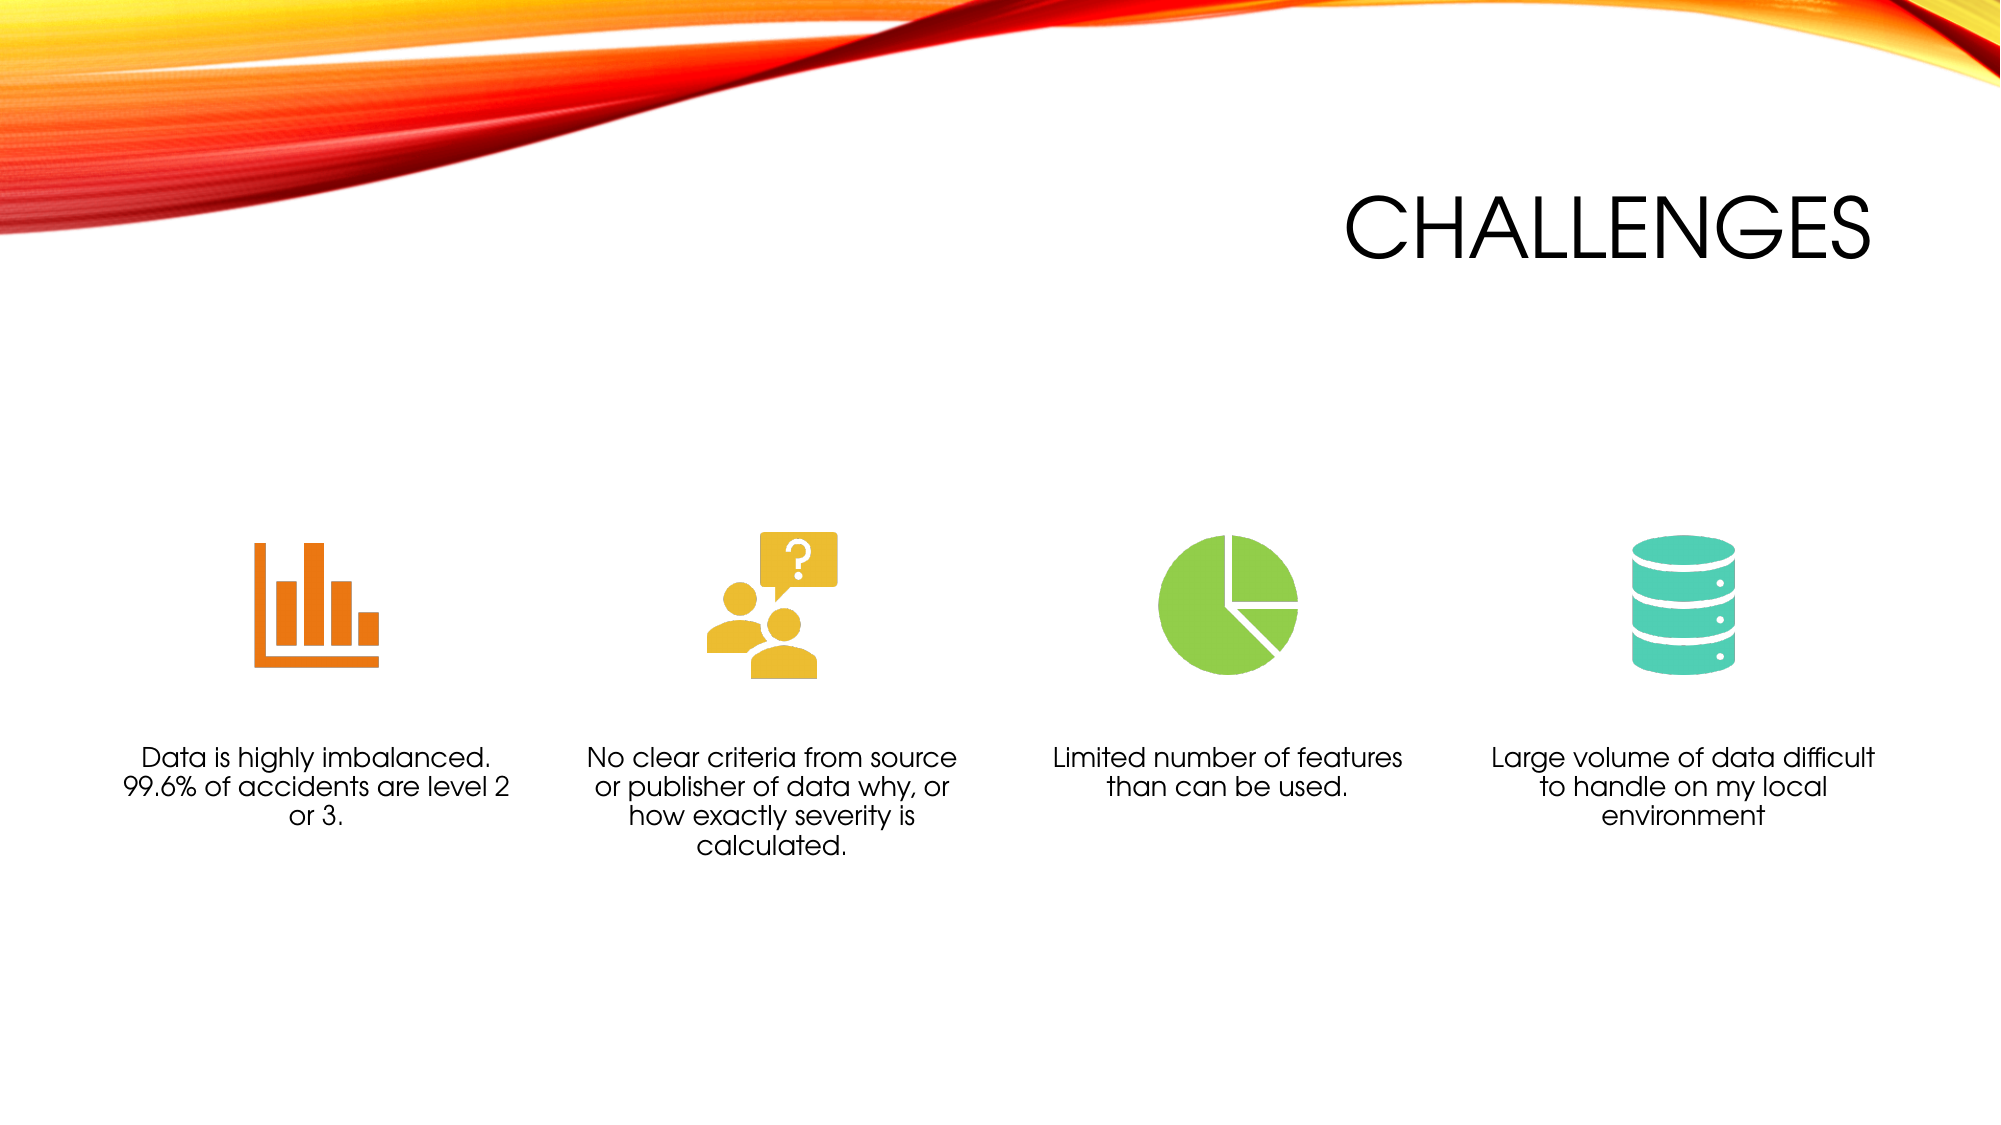

# Challenges
Data is highly imbalanced. 99.6% of accidents are level 2 or 3.
No clear criteria from source or publisher of data why, or how exactly severity is calculated.
Limited number of features than can be used.
Large volume of data difficult to handle on my local environment